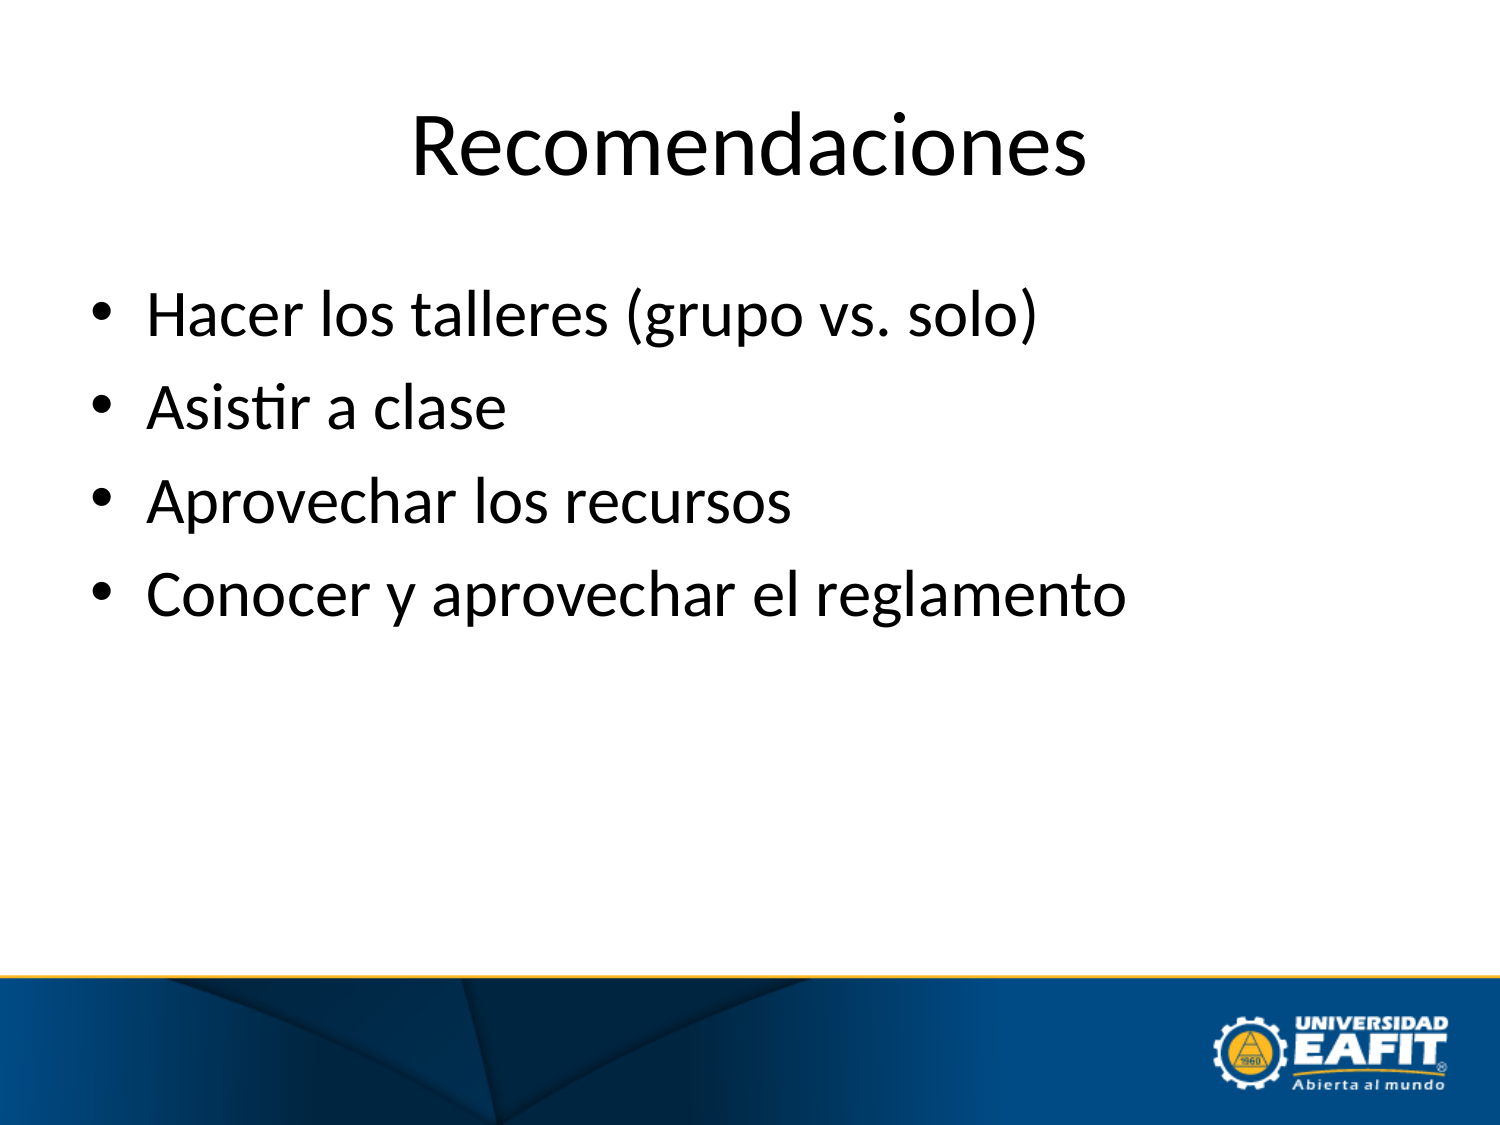

# Recomendaciones
Hacer los talleres (grupo vs. solo)
Asistir a clase
Aprovechar los recursos
Conocer y aprovechar el reglamento